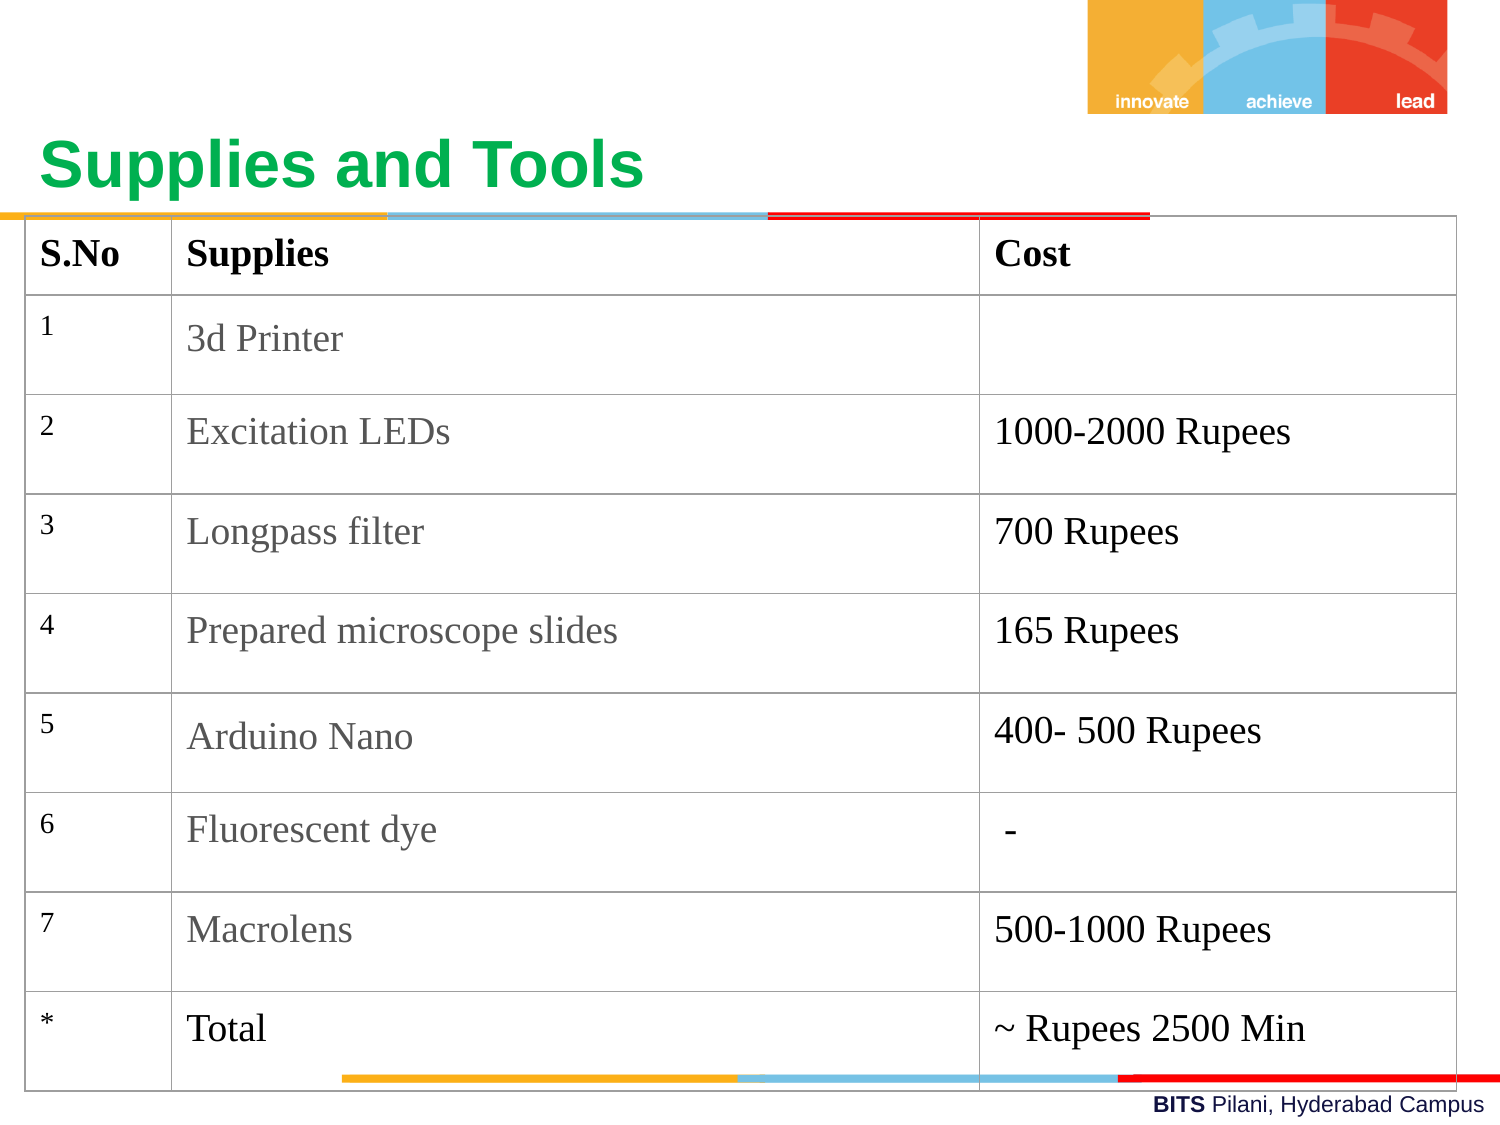

Supplies and Tools
| S.No | Supplies | Cost |
| --- | --- | --- |
| 1 | 3d Printer |  |
| 2 | Excitation LEDs | 1000-2000 Rupees |
| 3 | Longpass filter | 700 Rupees |
| 4 | Prepared microscope slides | 165 Rupees |
| 5 | Arduino Nano | 400- 500 Rupees |
| 6 | Fluorescent dye | - |
| 7 | Macrolens | 500-1000 Rupees |
| \* | Total | ~ Rupees 2500 Min |